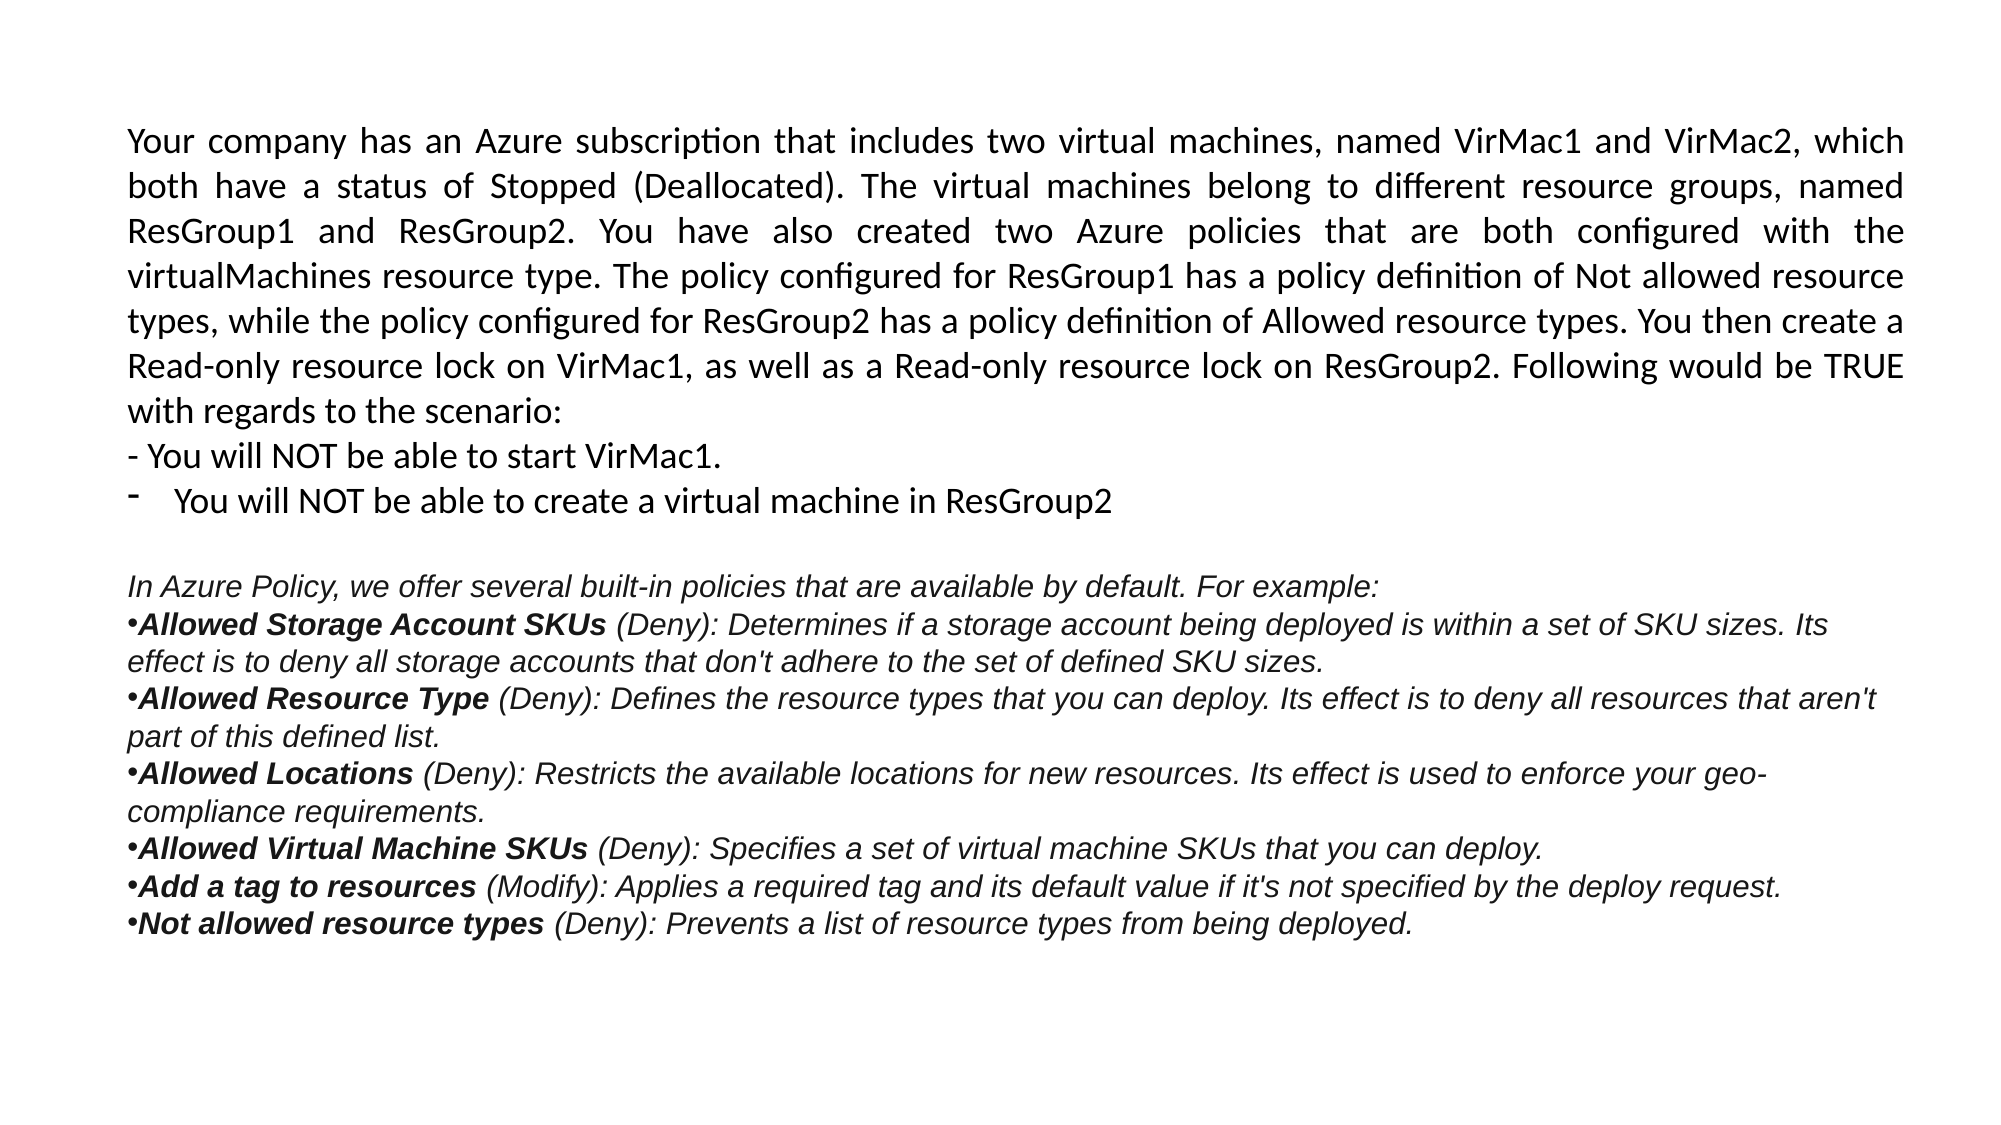

Your company has an Azure subscription that includes two virtual machines, named VirMac1 and VirMac2, which both have a status of Stopped (Deallocated). The virtual machines belong to different resource groups, named ResGroup1 and ResGroup2. You have also created two Azure policies that are both configured with the virtualMachines resource type. The policy configured for ResGroup1 has a policy definition of Not allowed resource types, while the policy configured for ResGroup2 has a policy definition of Allowed resource types. You then create a Read-only resource lock on VirMac1, as well as a Read-only resource lock on ResGroup2. Following would be TRUE with regards to the scenario:
- You will NOT be able to start VirMac1.
You will NOT be able to create a virtual machine in ResGroup2

In Azure Policy, we offer several built-in policies that are available by default. For example:
Allowed Storage Account SKUs (Deny): Determines if a storage account being deployed is within a set of SKU sizes. Its effect is to deny all storage accounts that don't adhere to the set of defined SKU sizes.
Allowed Resource Type (Deny): Defines the resource types that you can deploy. Its effect is to deny all resources that aren't part of this defined list.
Allowed Locations (Deny): Restricts the available locations for new resources. Its effect is used to enforce your geo-compliance requirements.
Allowed Virtual Machine SKUs (Deny): Specifies a set of virtual machine SKUs that you can deploy.
Add a tag to resources (Modify): Applies a required tag and its default value if it's not specified by the deploy request.
Not allowed resource types (Deny): Prevents a list of resource types from being deployed.